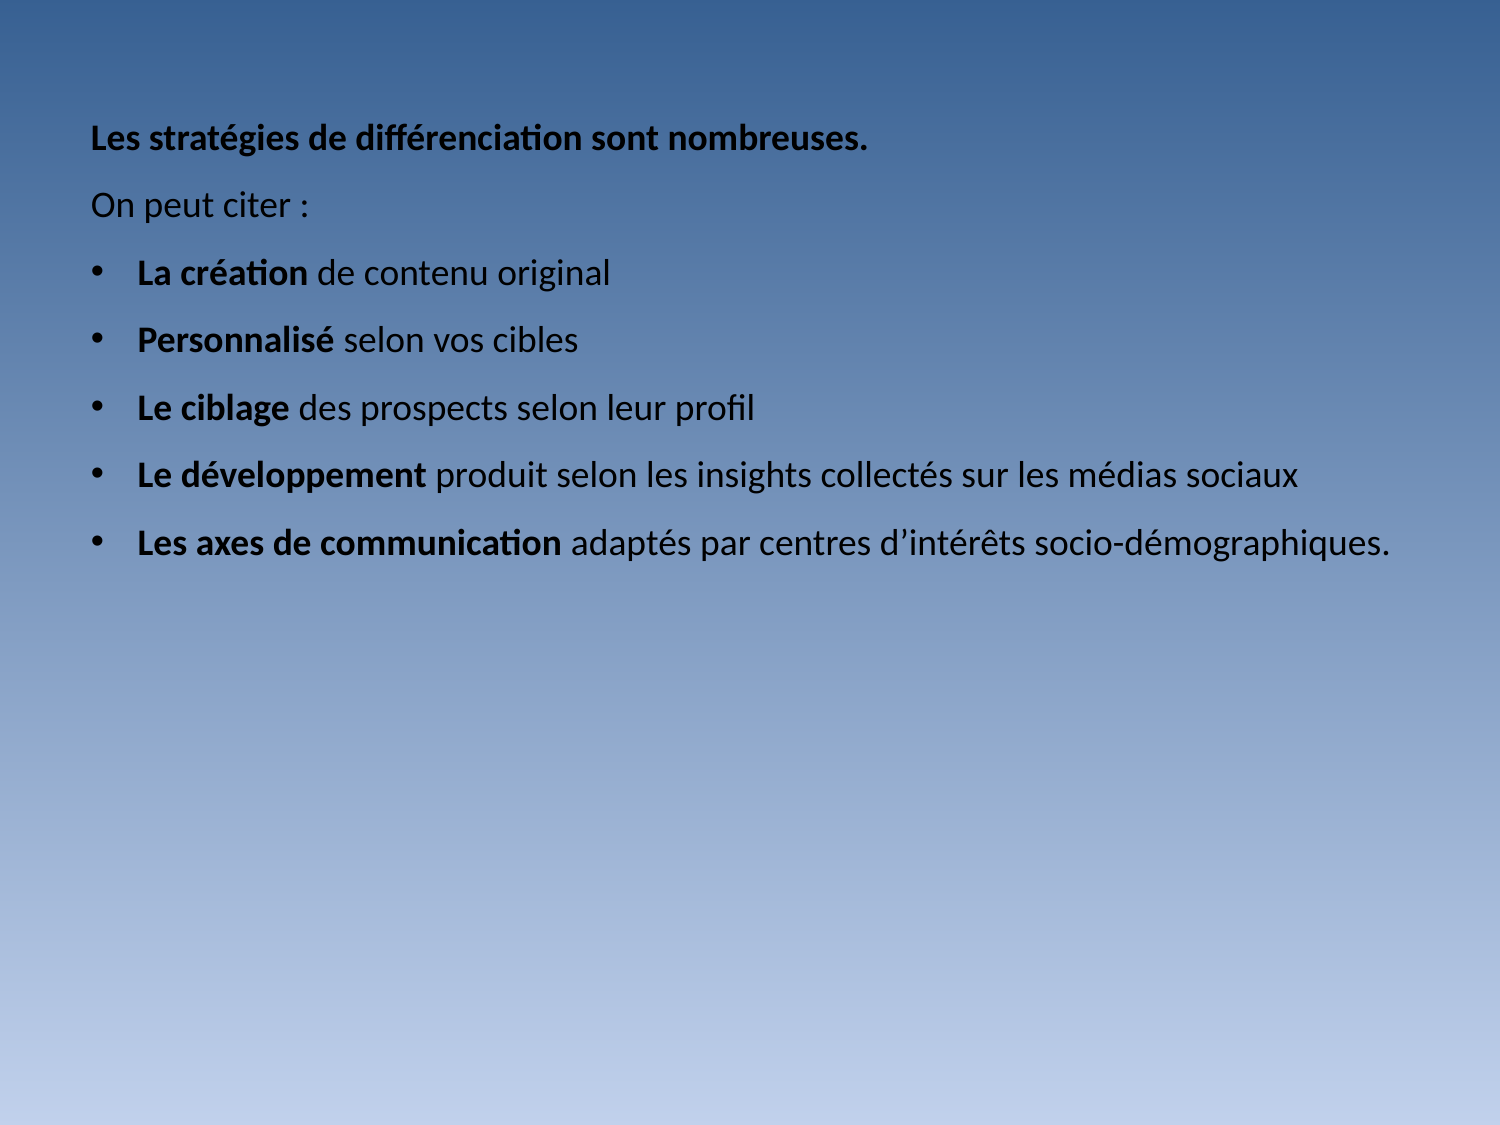

Les stratégies de différenciation sont nombreuses.
On peut citer :
La création de contenu original
Personnalisé selon vos cibles
Le ciblage des prospects selon leur profil
Le développement produit selon les insights collectés sur les médias sociaux
Les axes de communication adaptés par centres d’intérêts socio-démographiques.